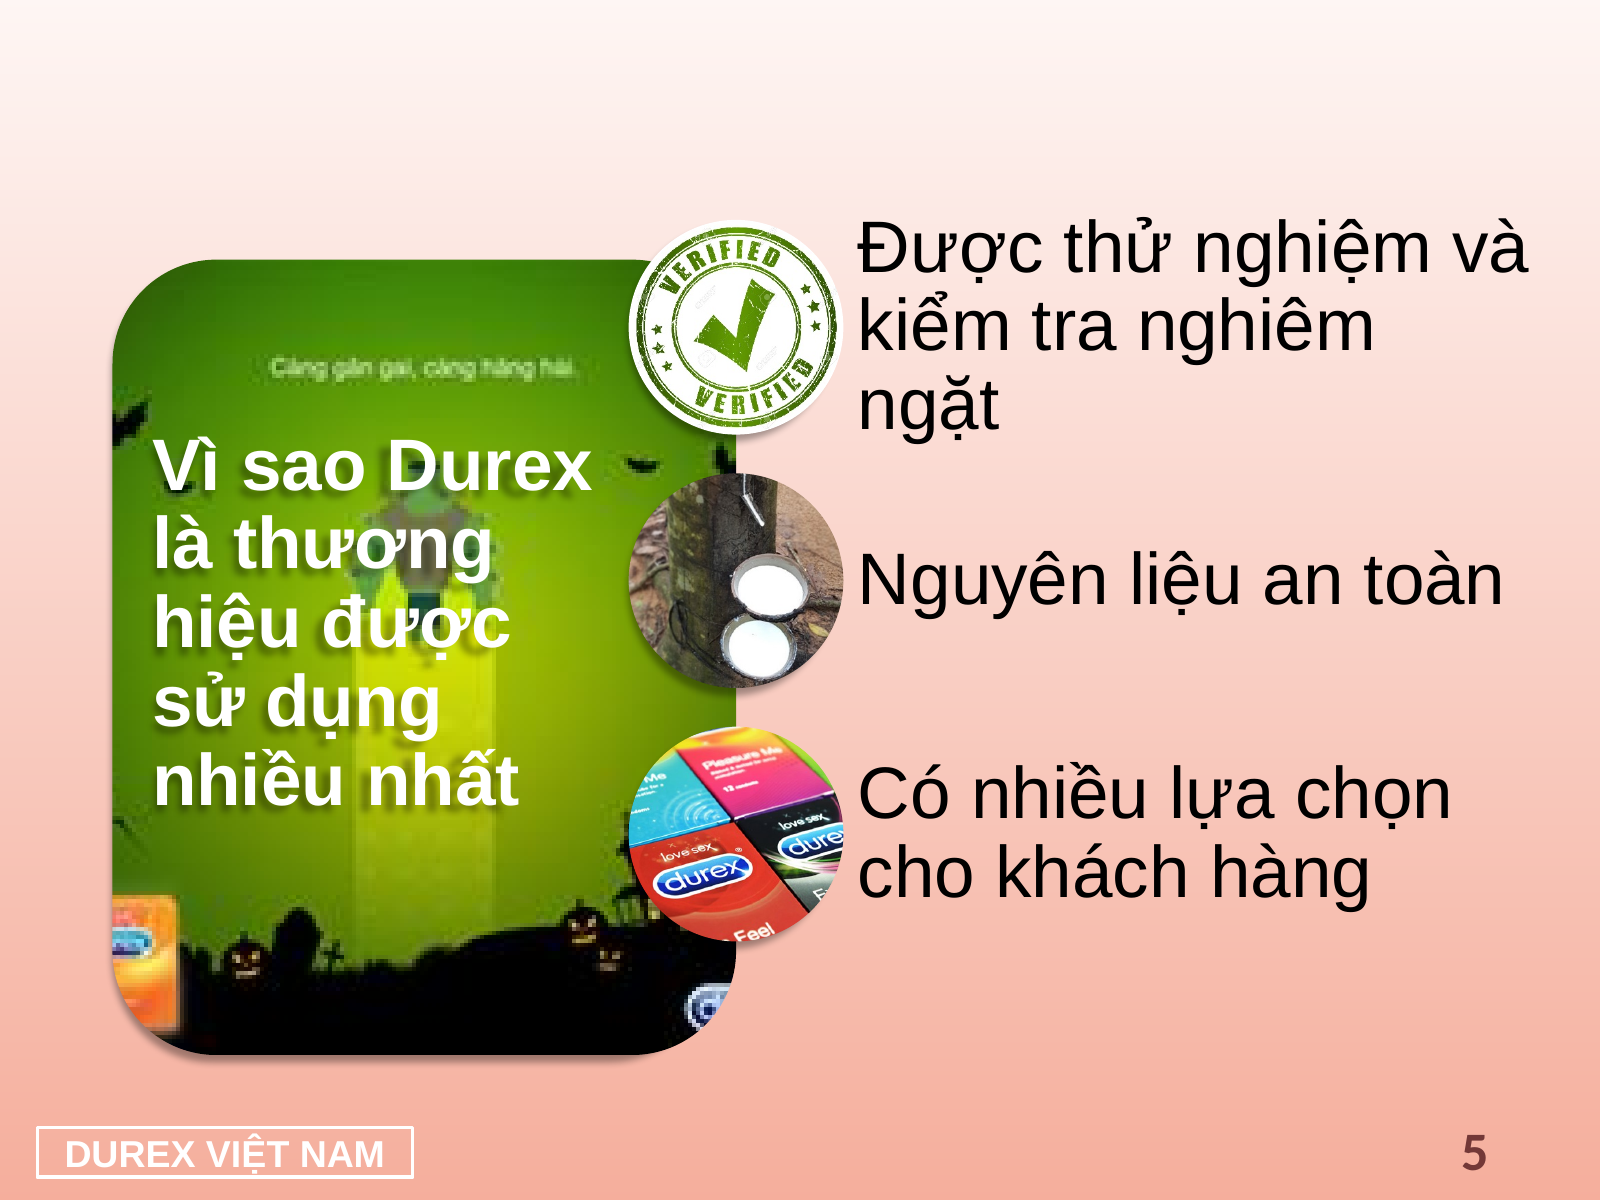

Vì sao Durex là thương hiệu được sử dụng nhiều nhất

Được thử nghiệm và kiểm tra nghiêm ngặt
Nguyên liệu an toàn
Có nhiều lựa chọn cho khách hàng
5
DUREX VIỆT NAM